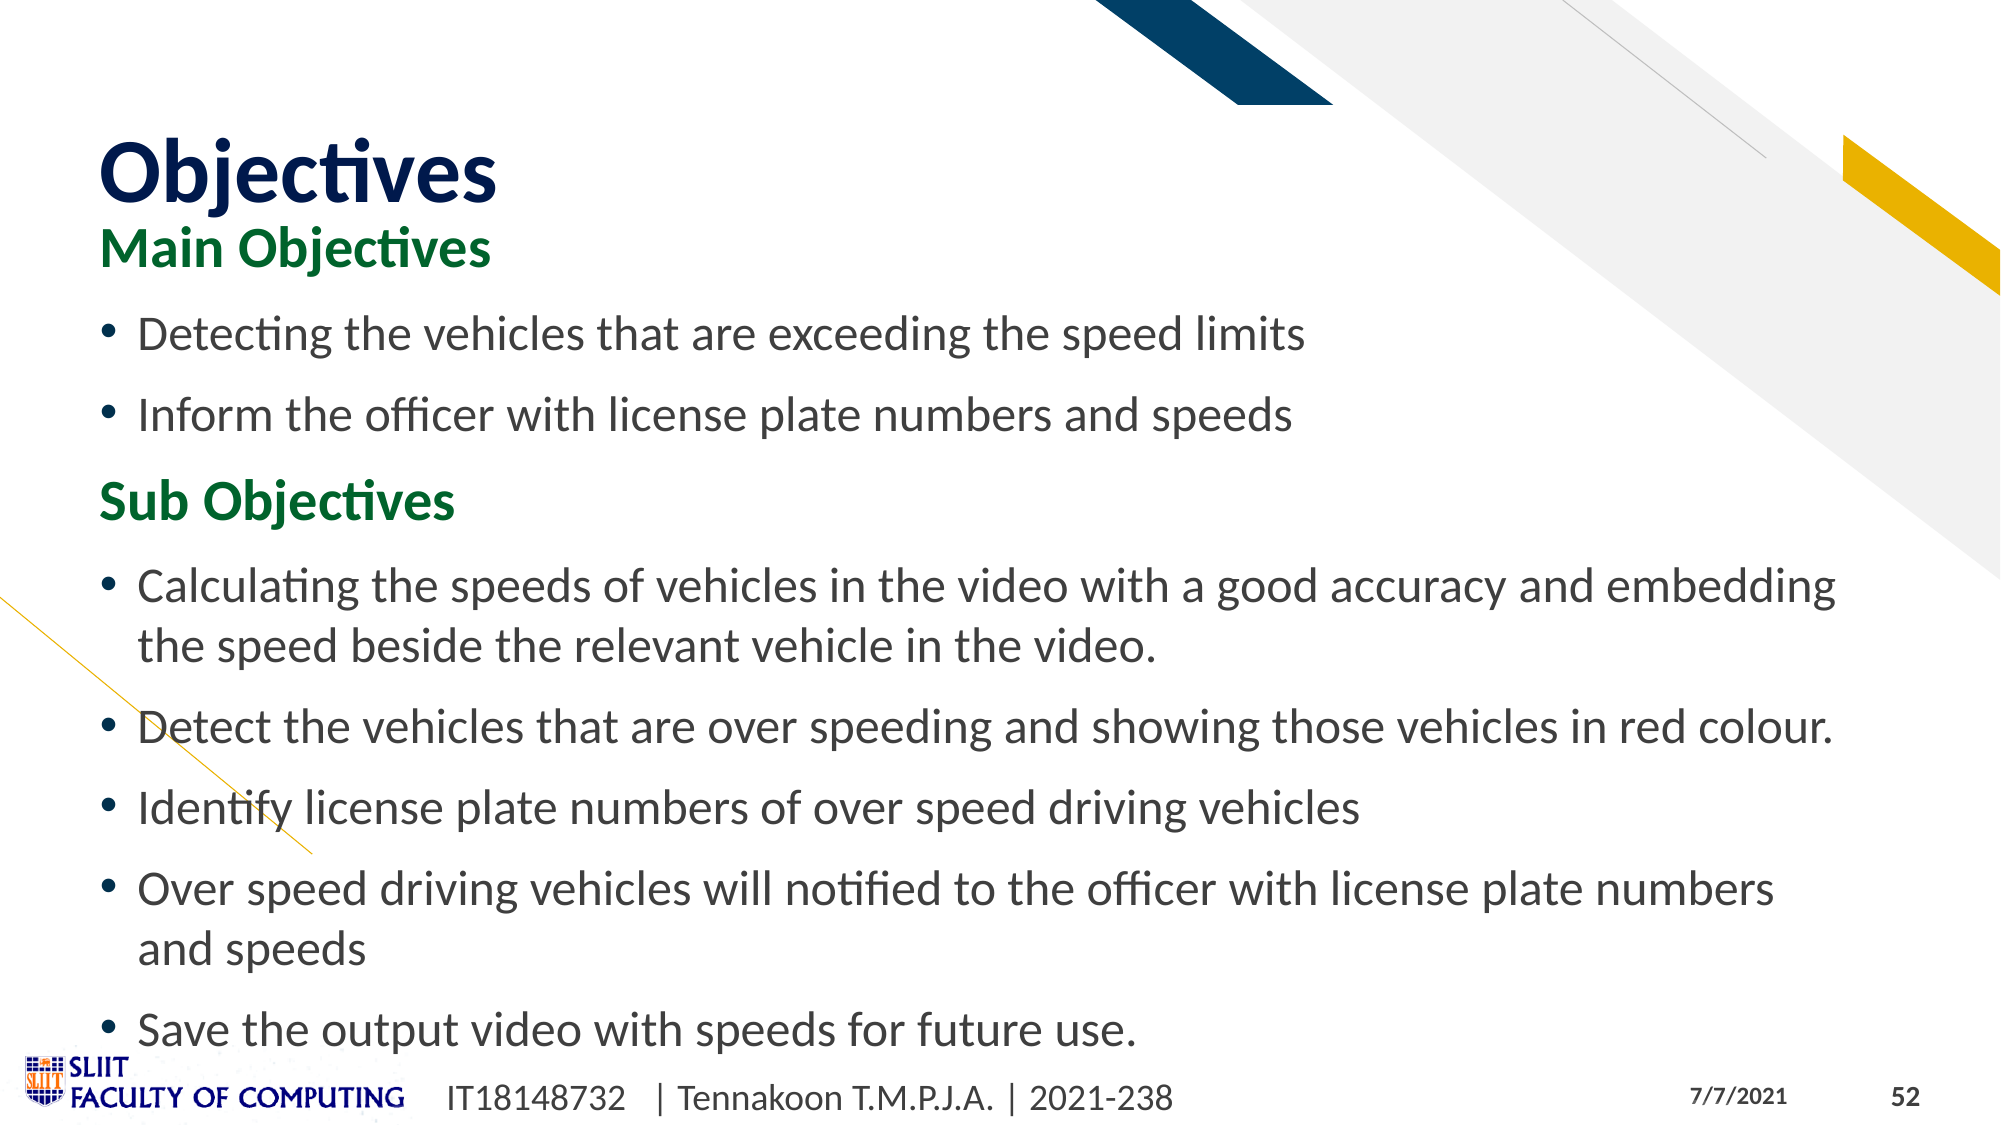

# Objectives
Main Objectives
Detecting the vehicles that are exceeding the speed limits
Inform the officer with license plate numbers and speeds
Sub Objectives
Calculating the speeds of vehicles in the video with a good accuracy and embedding the speed beside the relevant vehicle in the video.
Detect the vehicles that are over speeding and showing those vehicles in red colour.
Identify license plate numbers of over speed driving vehicles
Over speed driving vehicles will notified to the officer with license plate numbers and speeds
Save the output video with speeds for future use.

IT18148732   | Tennakoon T.M.P.J.A. | 2021-238